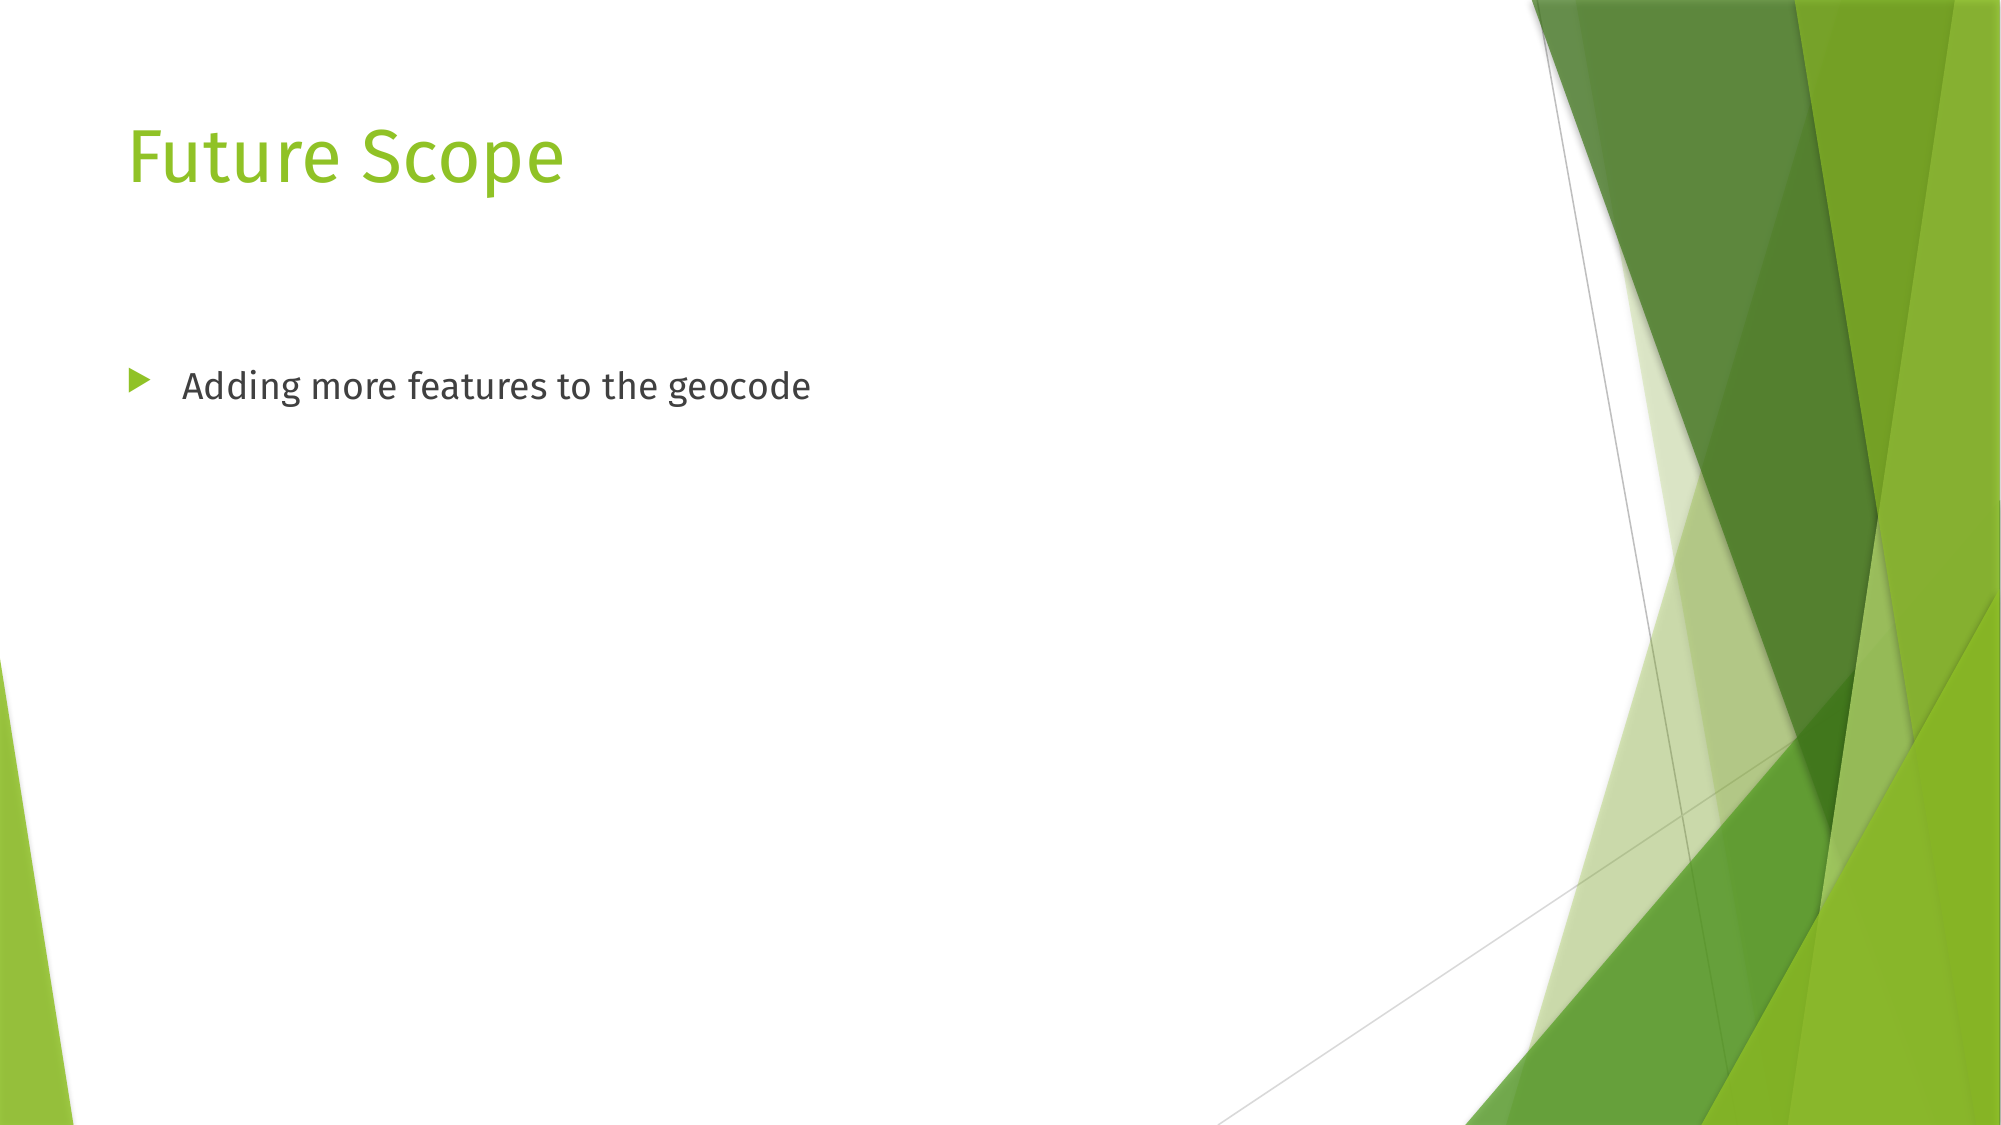

# Future Scope
Adding more features to the geocode